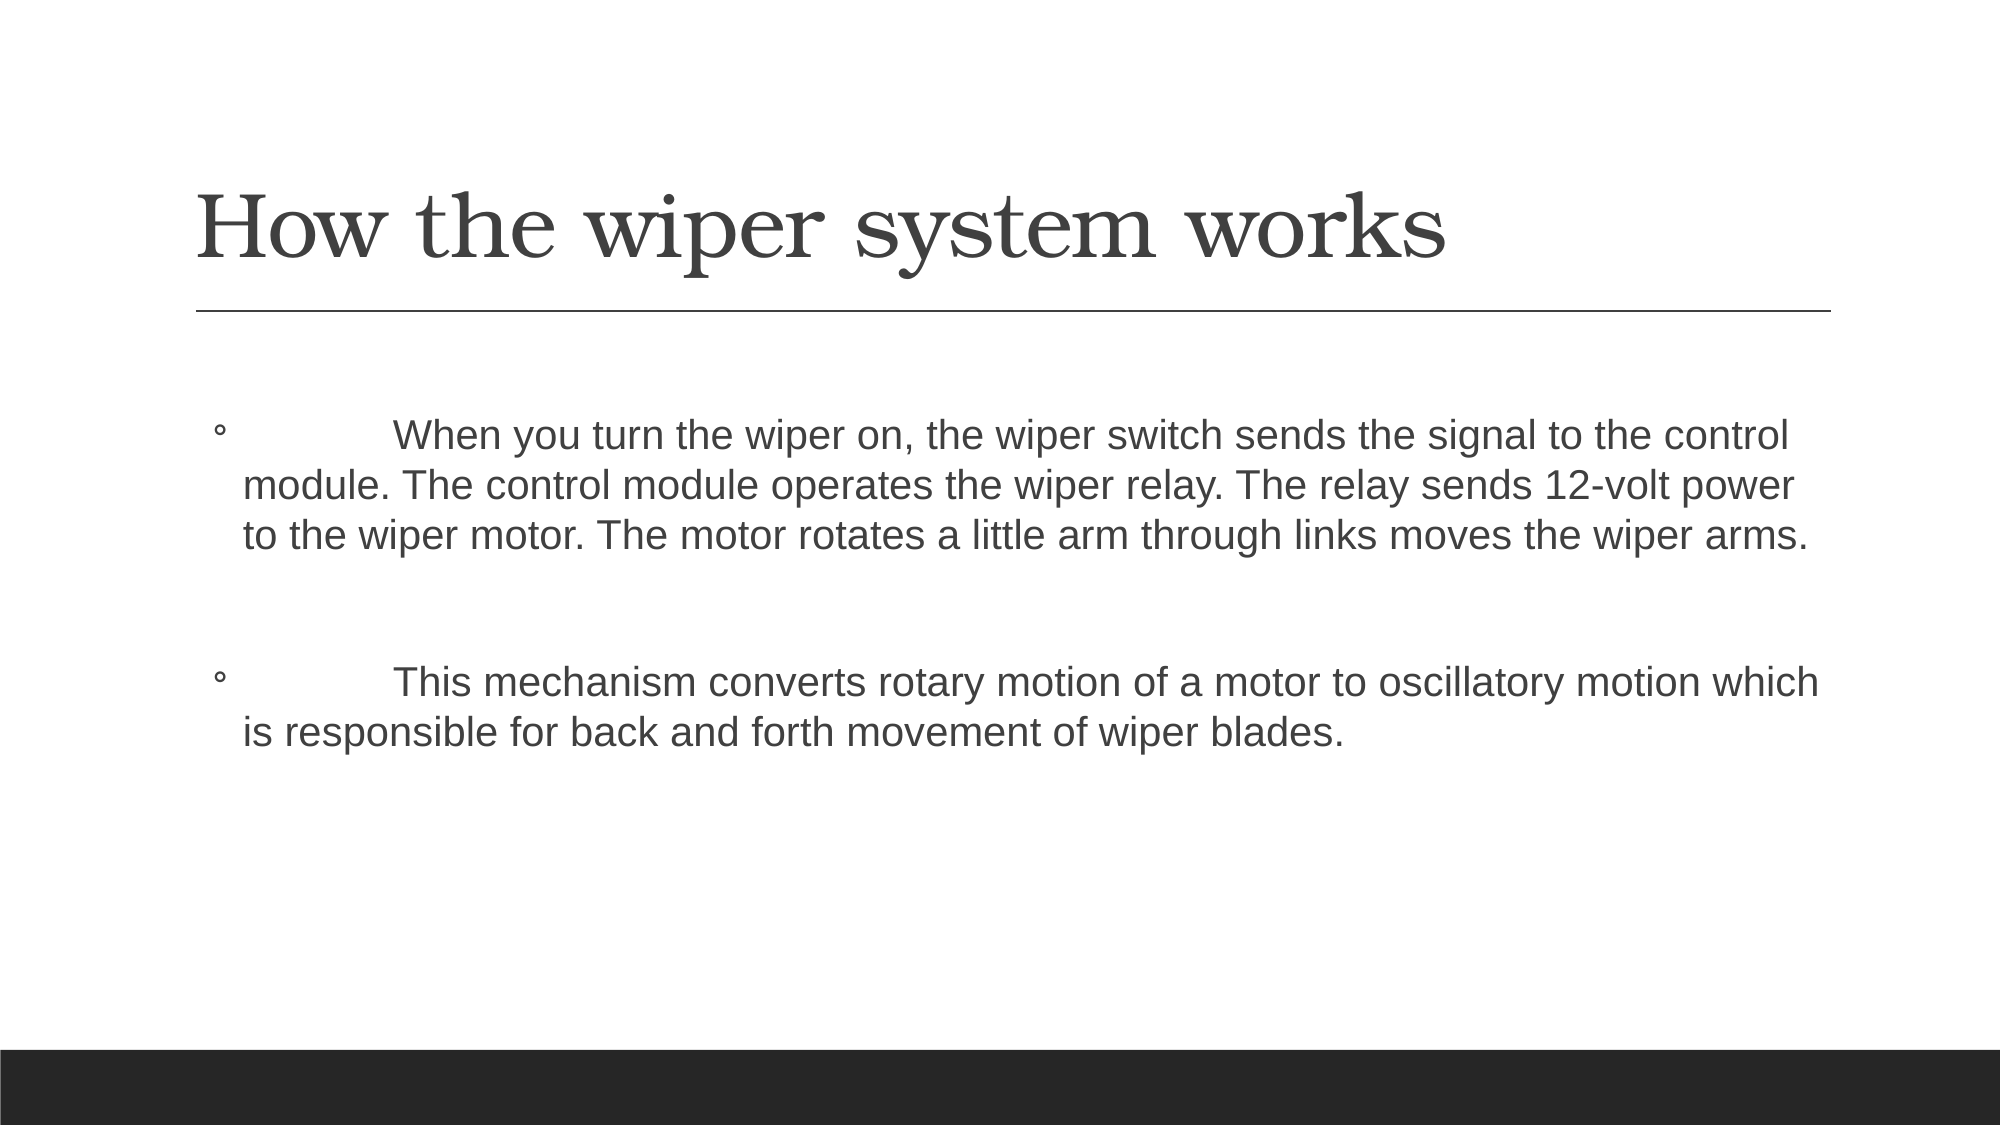

# How the wiper system works

	When you turn the wiper on, the wiper switch sends the signal to the control module. The control module operates the wiper relay. The relay sends 12-volt power to the wiper motor. The motor rotates a little arm through links moves the wiper arms.

	This mechanism converts rotary motion of a motor to oscillatory motion which is responsible for back and forth movement of wiper blades.